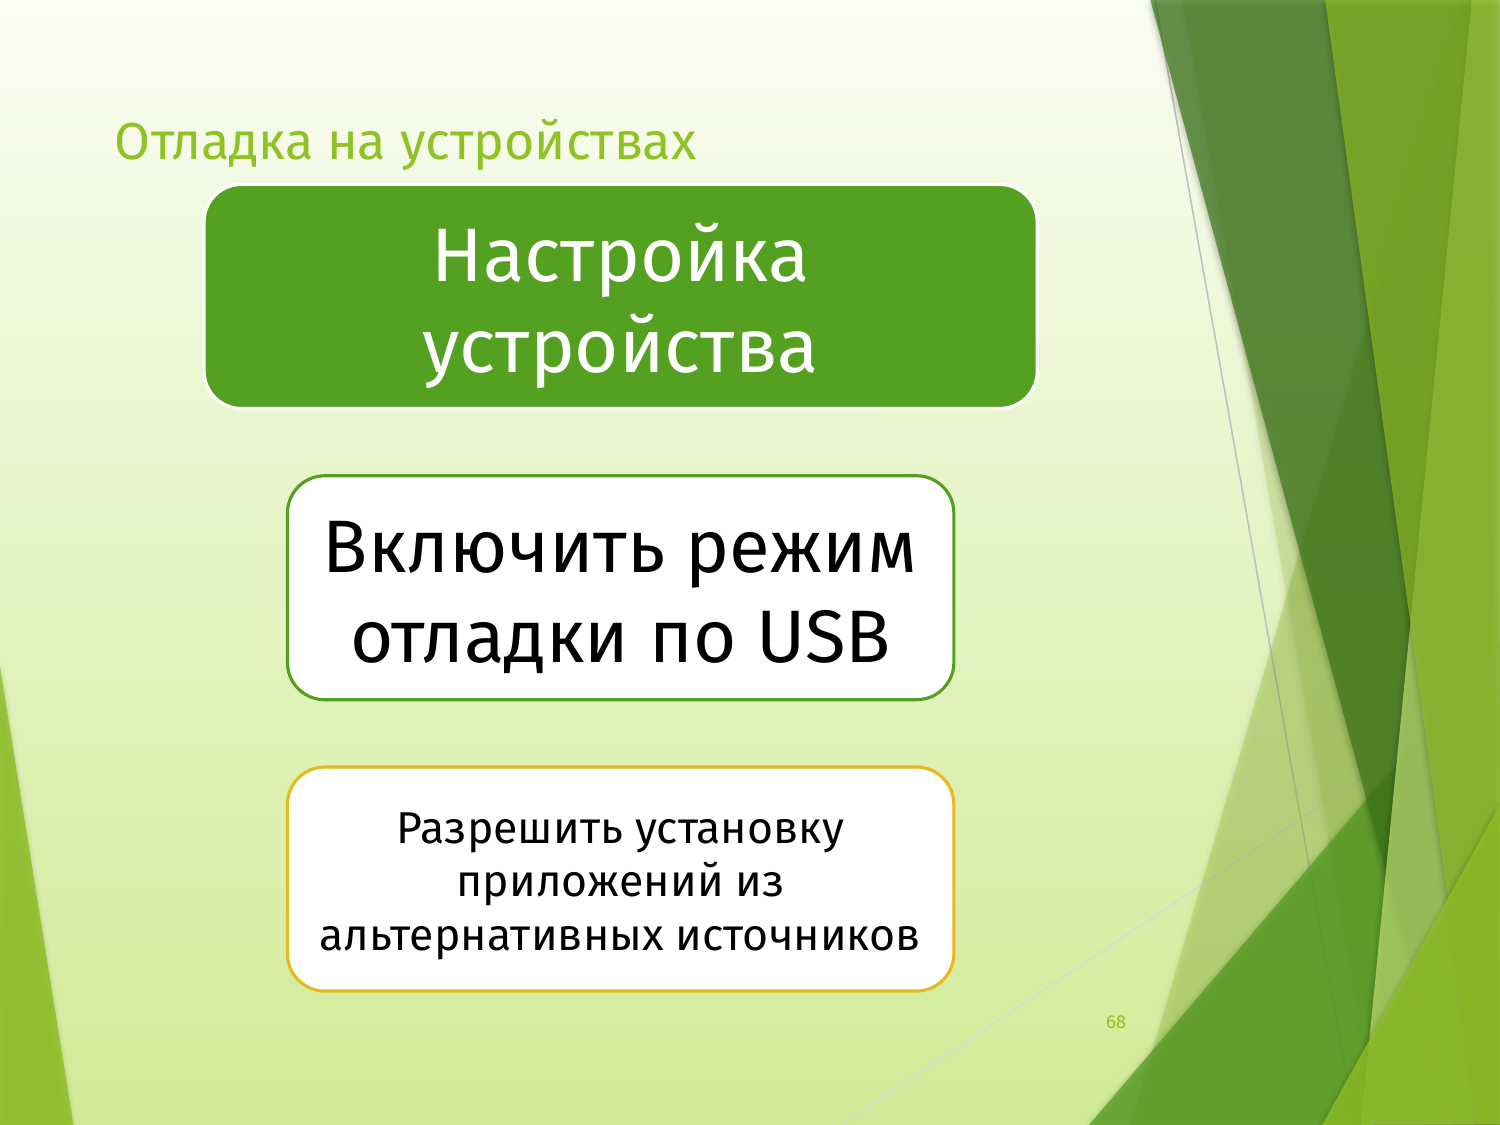

# Отладка на устройствах
Настройка устройства
Разрешить установку приложений из альтернативных источников
Включить режим отладки по USB
68